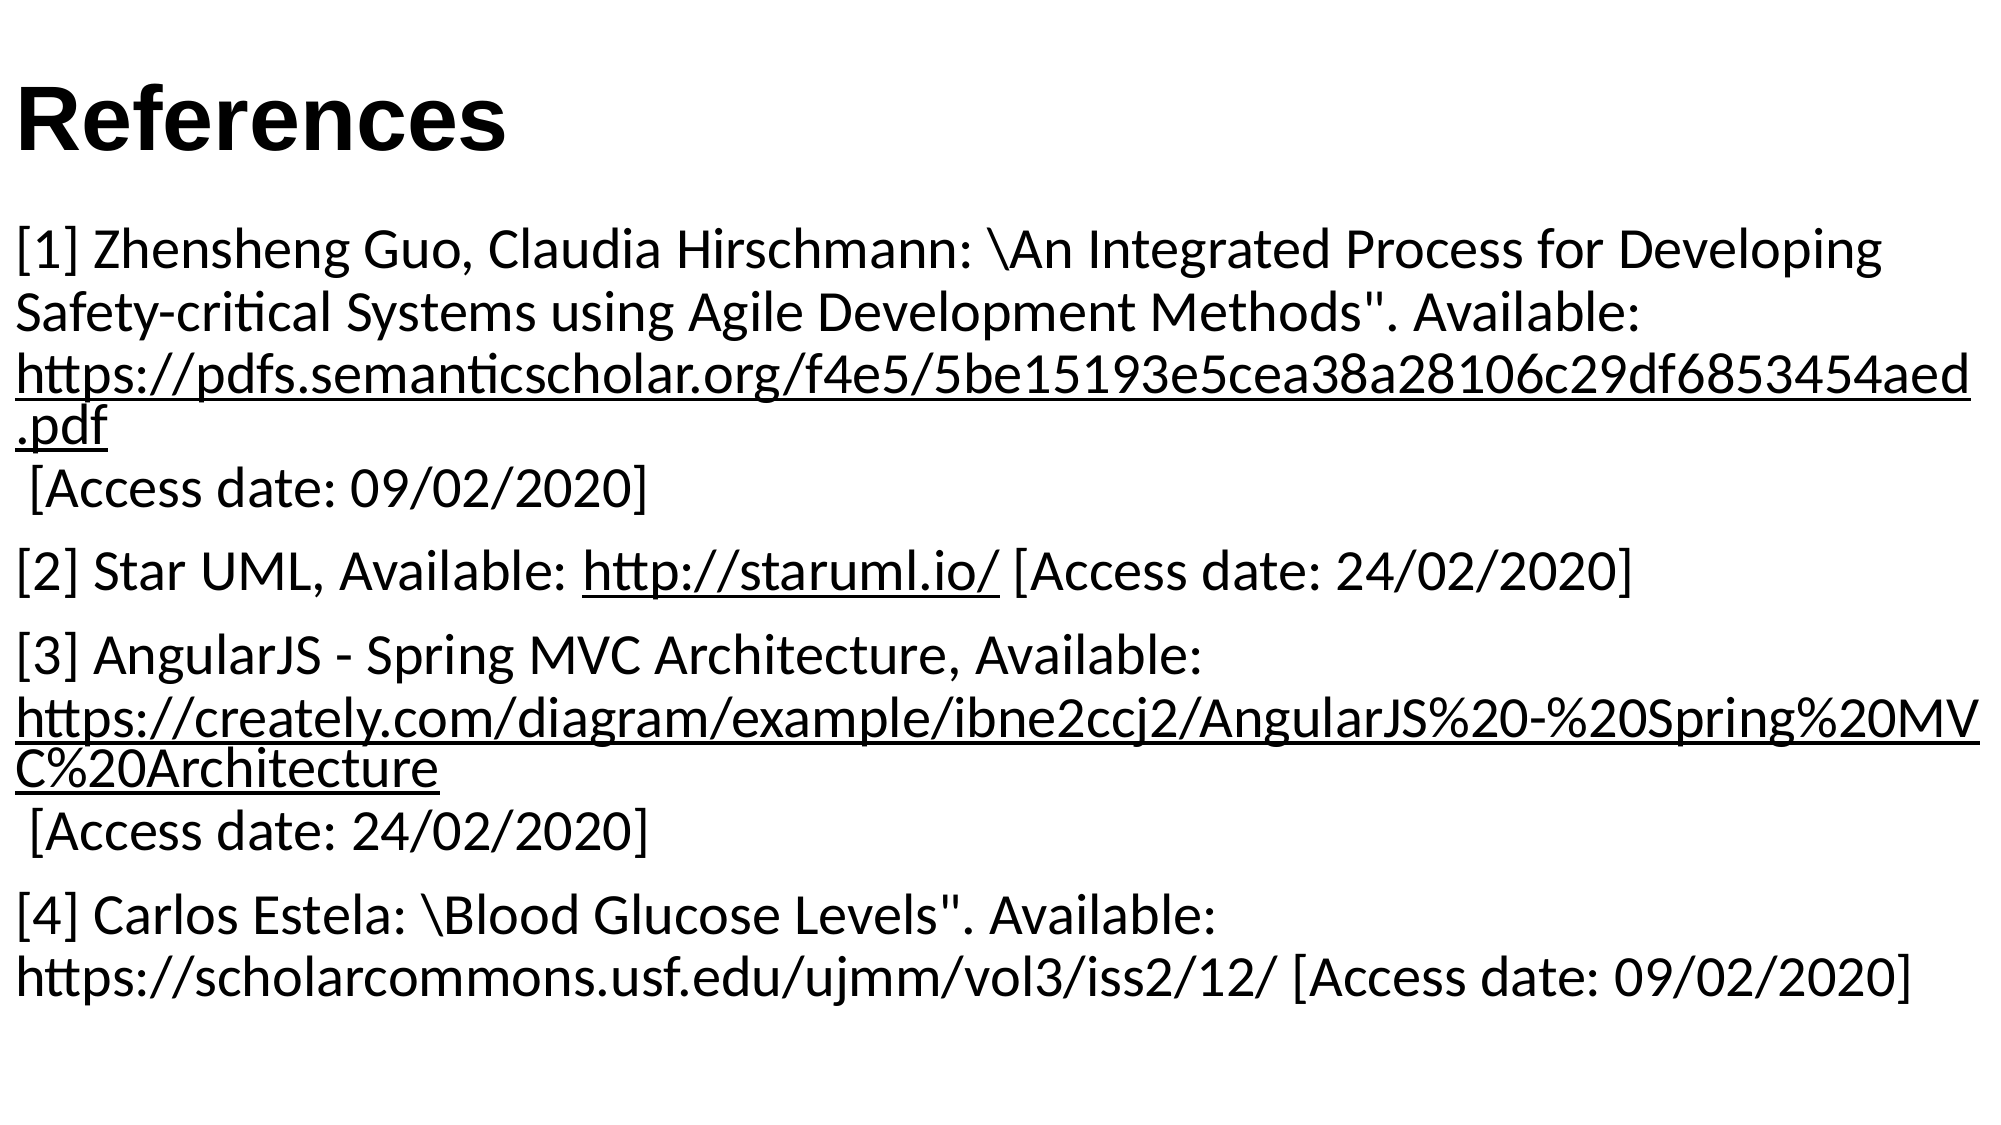

# References
[1] Zhensheng Guo, Claudia Hirschmann: \An Integrated Process for Developing Safety-critical Systems using Agile Development Methods". Available: https://pdfs.semanticscholar.org/f4e5/5be15193e5cea38a28106c29df6853454aed.pdf [Access date: 09/02/2020]
[2] Star UML, Available: http://staruml.io/ [Access date: 24/02/2020]
[3] AngularJS - Spring MVC Architecture, Available: https://creately.com/diagram/example/ibne2ccj2/AngularJS%20-%20Spring%20MVC%20Architecture [Access date: 24/02/2020]
[4] Carlos Estela: \Blood Glucose Levels". Available: https://scholarcommons.usf.edu/ujmm/vol3/iss2/12/ [Access date: 09/02/2020]